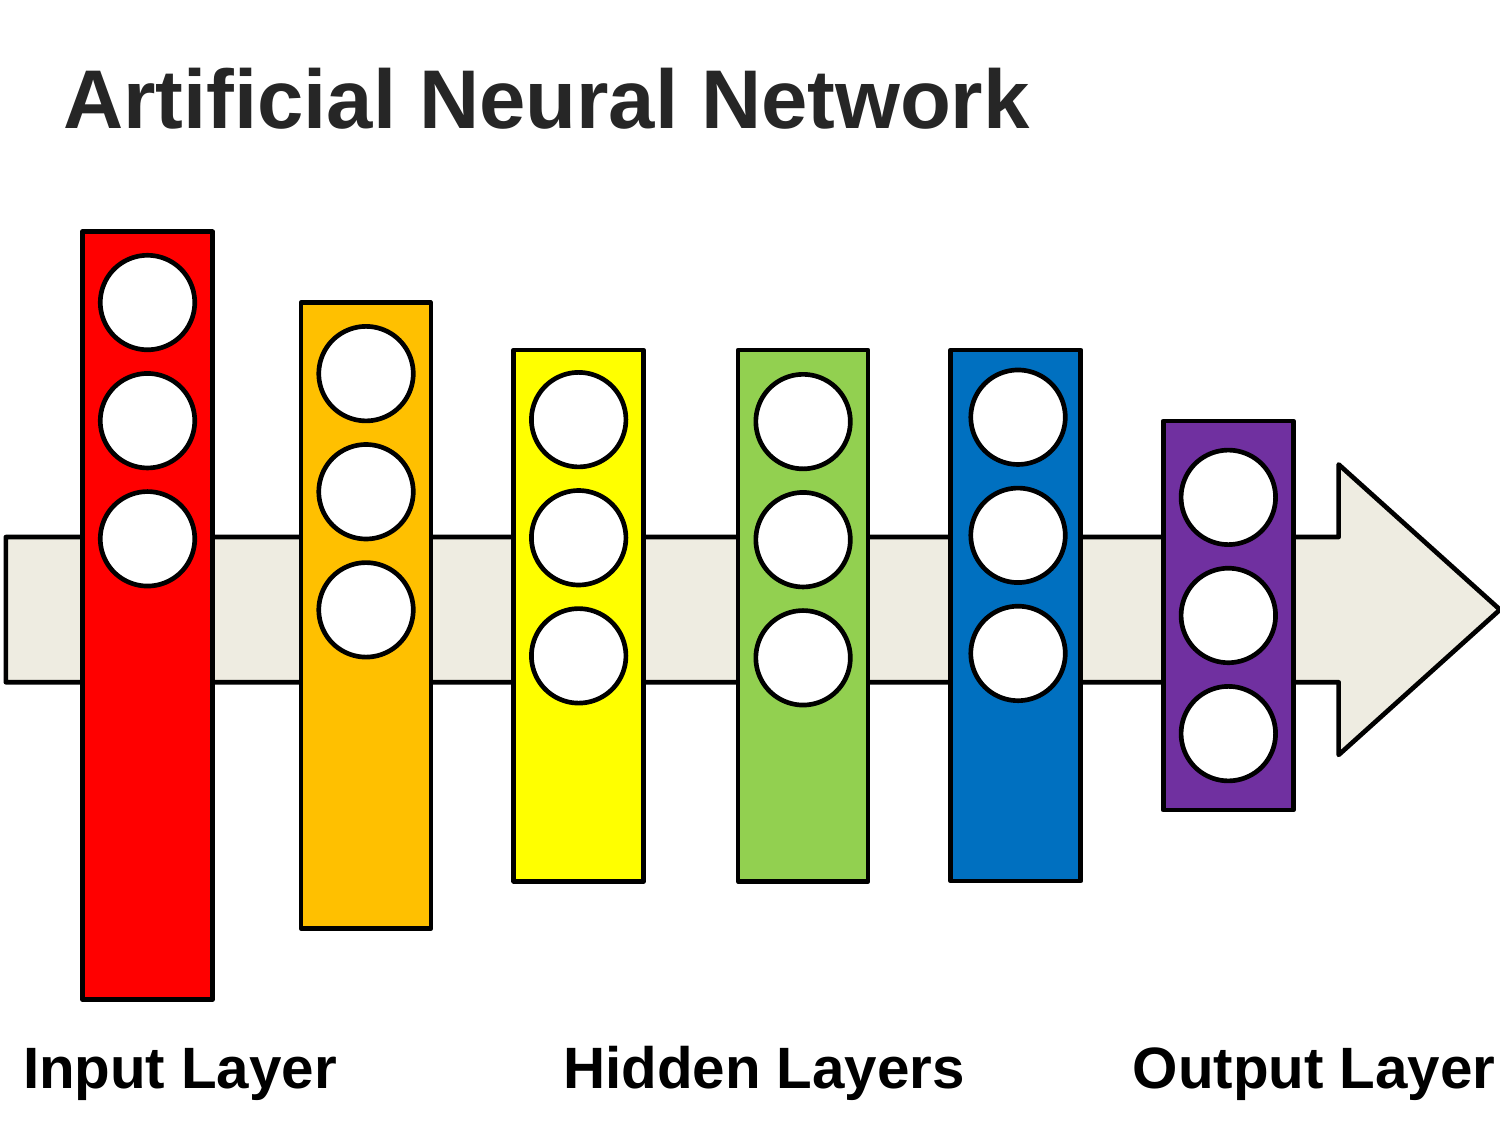

# Artificial Neural Network

Input Layer
Hidden Layers
Output Layer